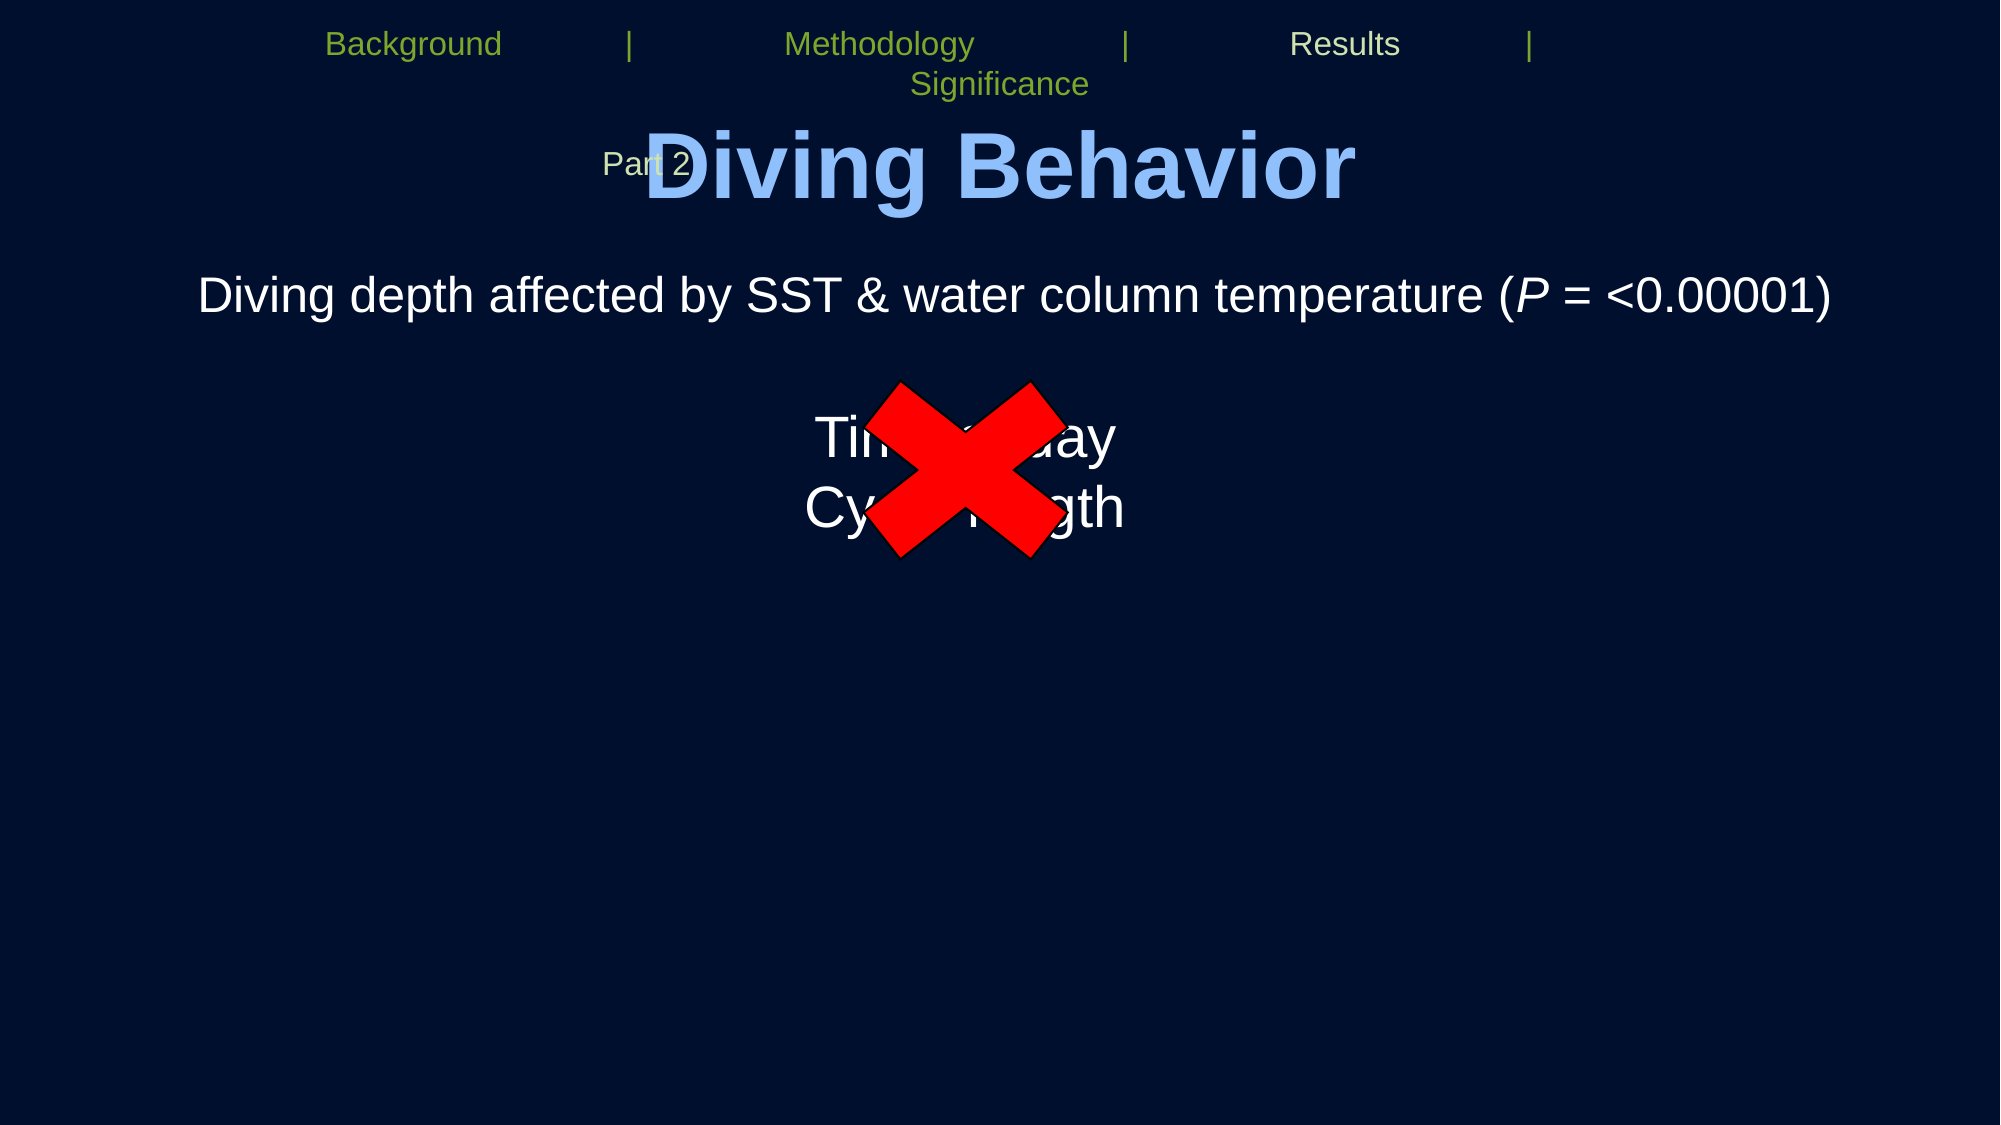

Background	|	 Methodology	     |	       Results     	|	Significance
											  Part 2

# Diving Behavior
Diving depth affected by SST & water column temperature (P = <0.00001)

Time of day
Cycle length